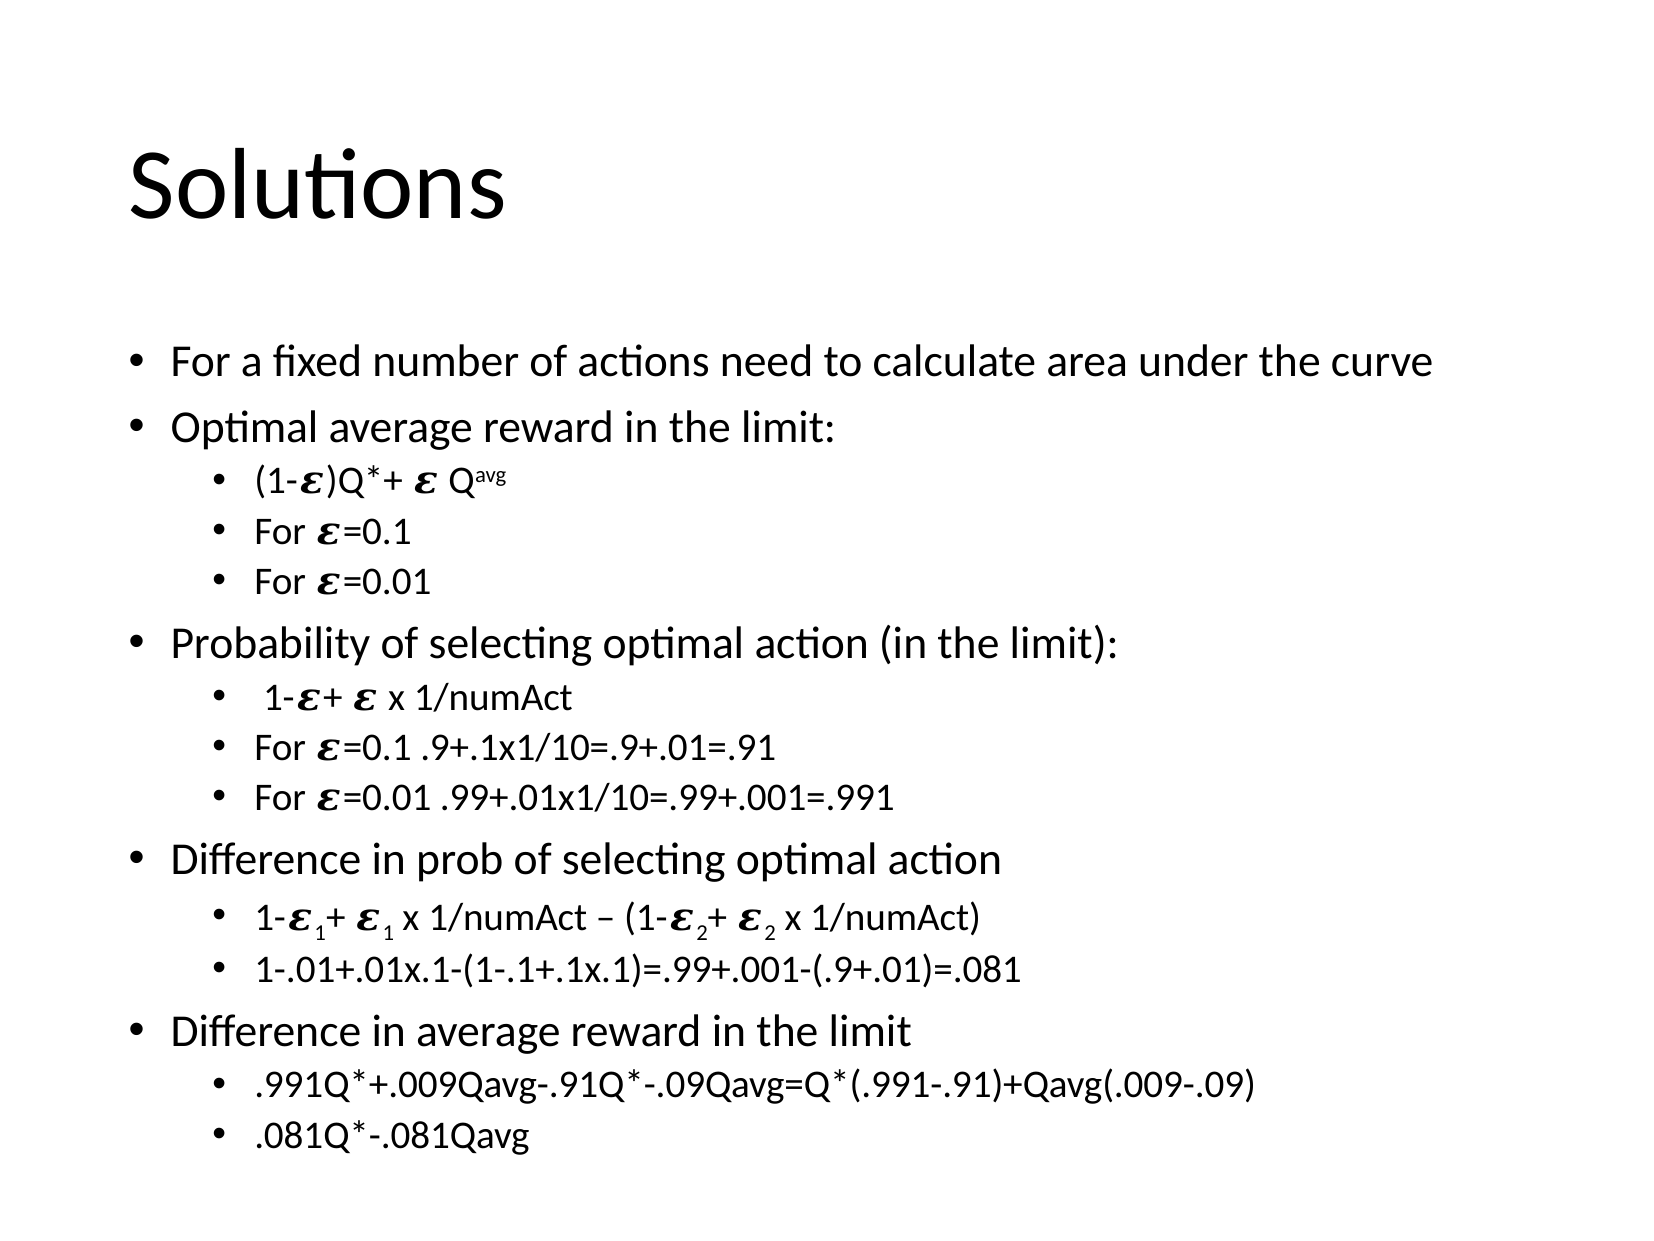

# Solutions
For a fixed number of actions need to calculate area under the curve
Optimal average reward in the limit:
(1-𝜺)Q*+ 𝜺 Qavg
For 𝜺=0.1
For 𝜺=0.01
Probability of selecting optimal action (in the limit):
 1-𝜺+ 𝜺 x 1/numAct
For 𝜺=0.1 .9+.1x1/10=.9+.01=.91
For 𝜺=0.01 .99+.01x1/10=.99+.001=.991
Difference in prob of selecting optimal action
1-𝜺1+ 𝜺1 x 1/numAct – (1-𝜺2+ 𝜺2 x 1/numAct)
1-.01+.01x.1-(1-.1+.1x.1)=.99+.001-(.9+.01)=.081
Difference in average reward in the limit
.991Q*+.009Qavg-.91Q*-.09Qavg=Q*(.991-.91)+Qavg(.009-.09)
.081Q*-.081Qavg